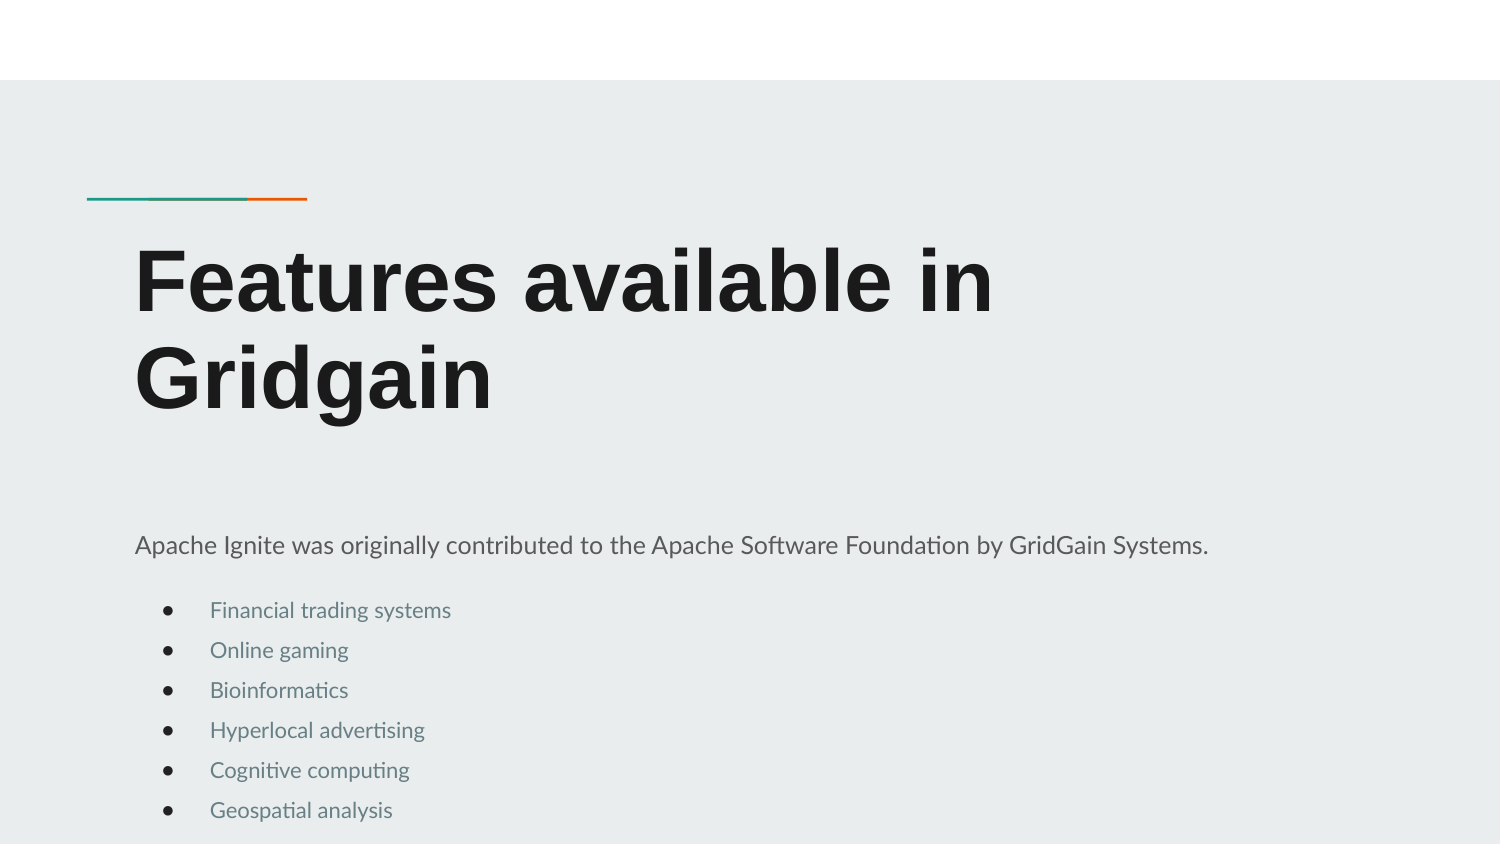

# Features available in Gridgain
Apache Ignite was originally contributed to the Apache Software Foundation by GridGain Systems.

Financial trading systems
Online gaming
Bioinformatics
Hyperlocal advertising
Cognitive computing
Geospatial analysis